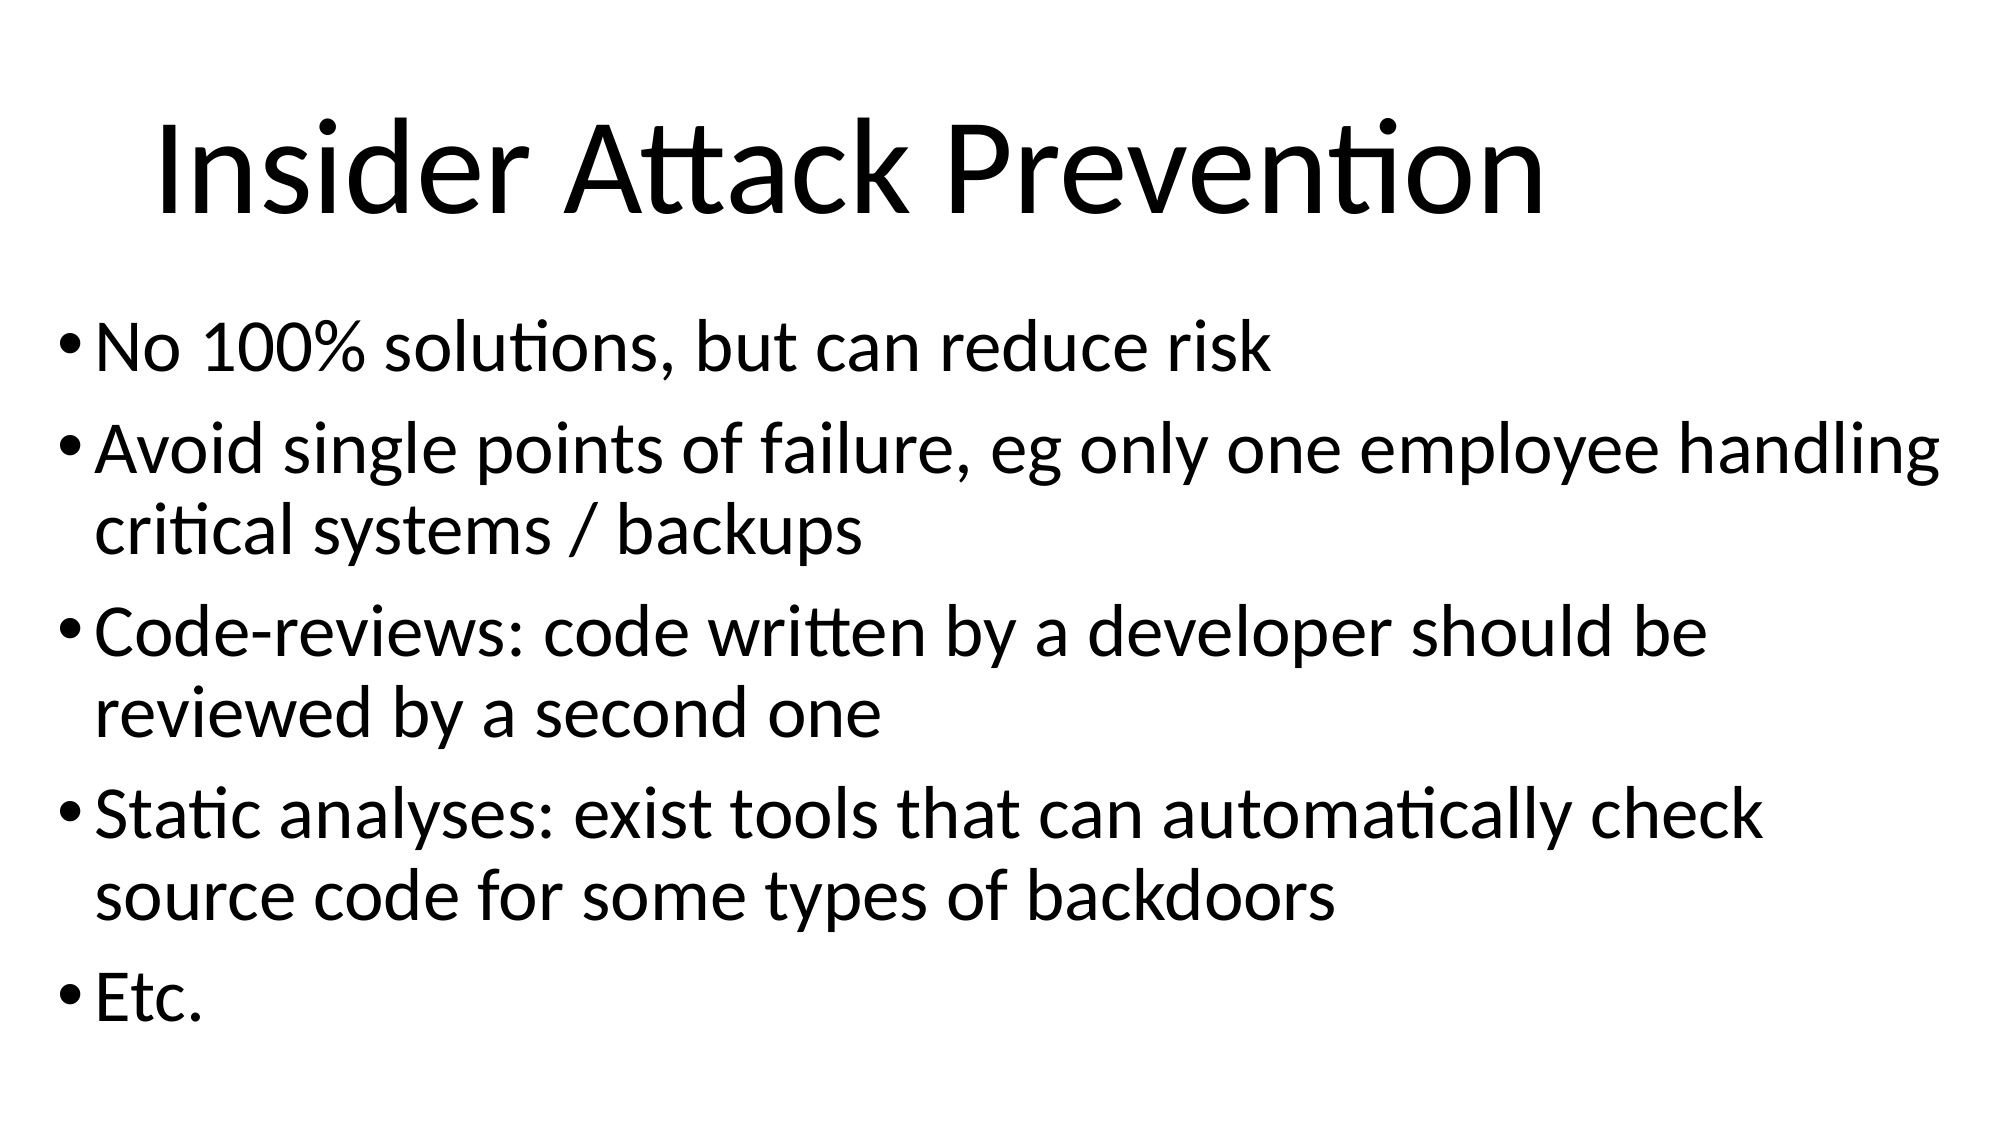

# Insider Attack Prevention
No 100% solutions, but can reduce risk
Avoid single points of failure, eg only one employee handling critical systems / backups
Code-reviews: code written by a developer should be reviewed by a second one
Static analyses: exist tools that can automatically check source code for some types of backdoors
Etc.